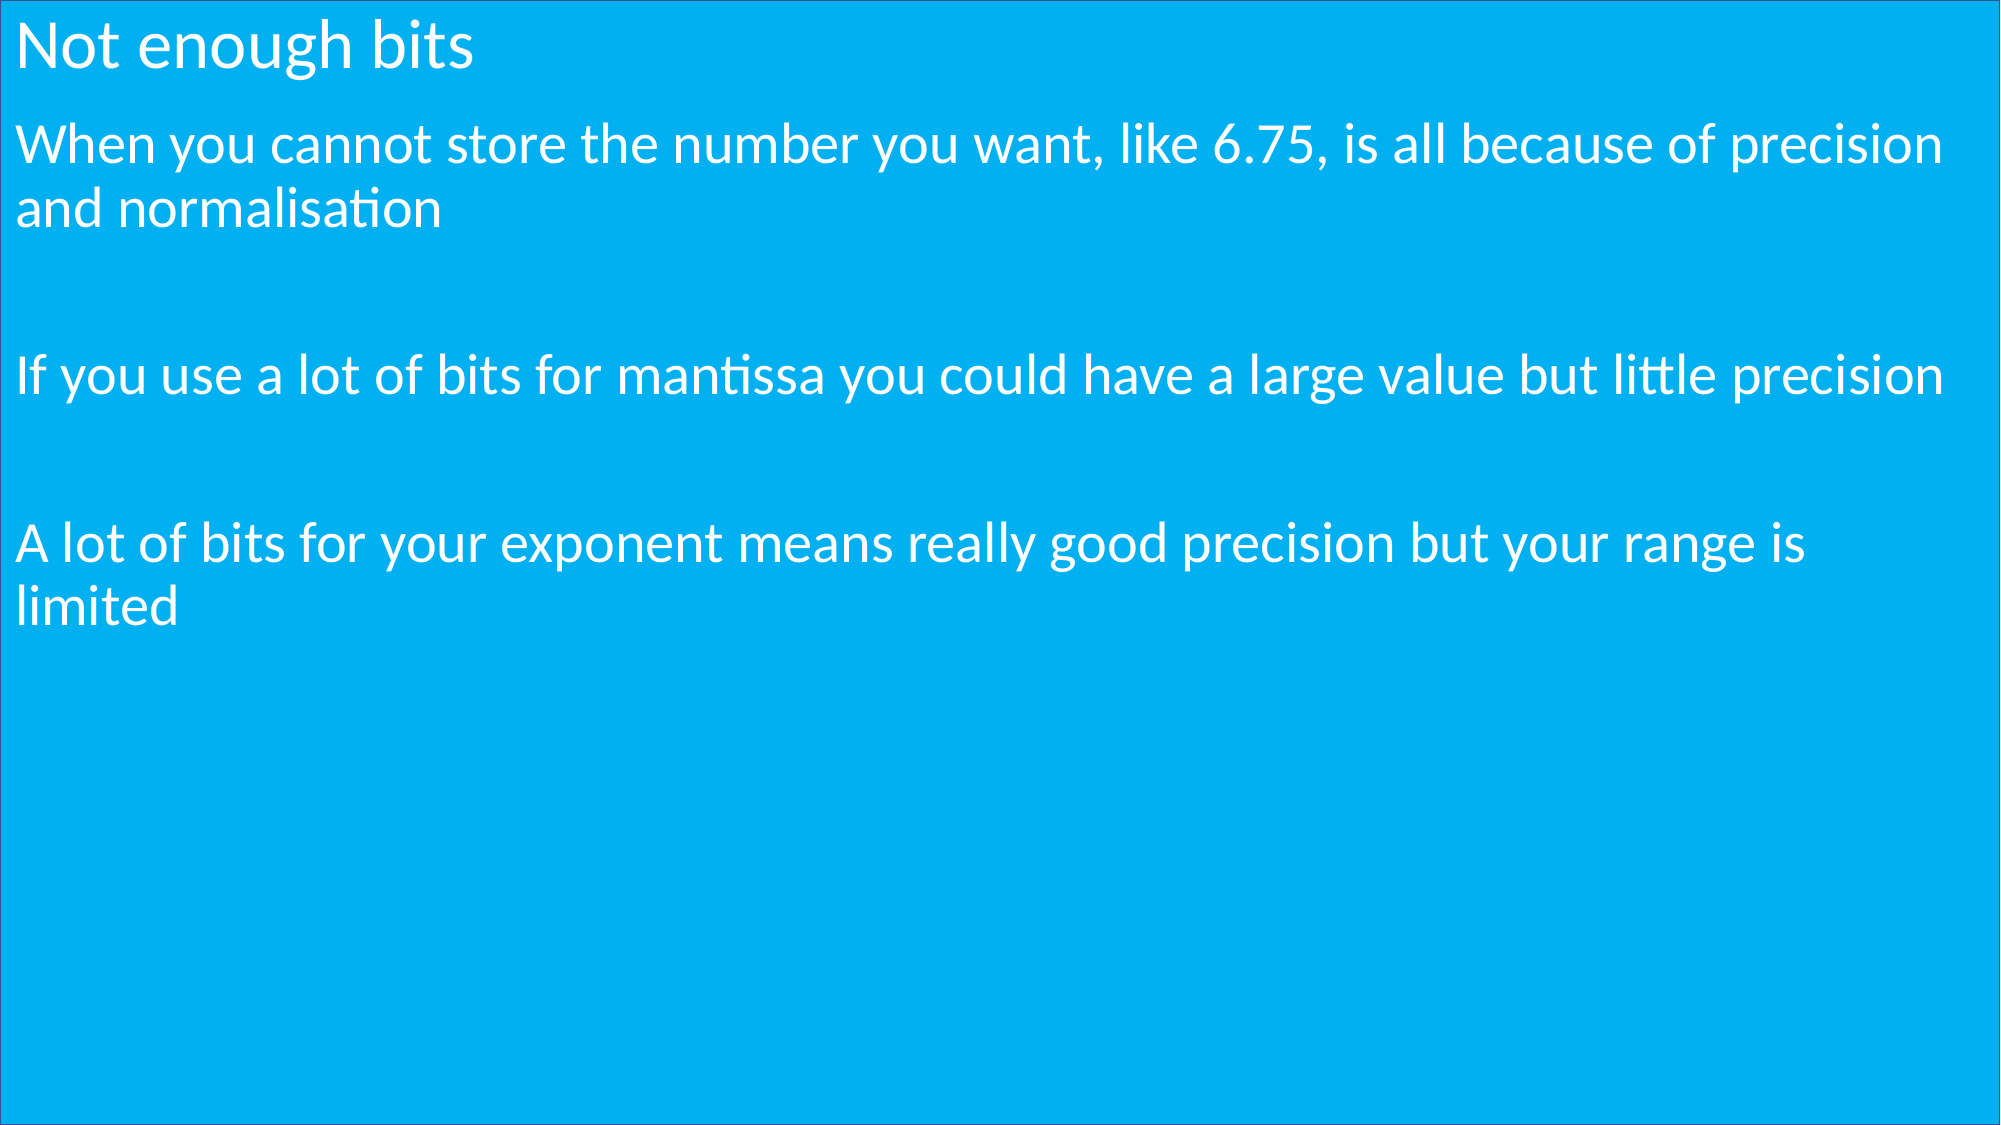

# Not enough bits
When you cannot store the number you want, like 6.75, is all because of precision and normalisation

If you use a lot of bits for mantissa you could have a large value but little precision

A lot of bits for your exponent means really good precision but your range is limited